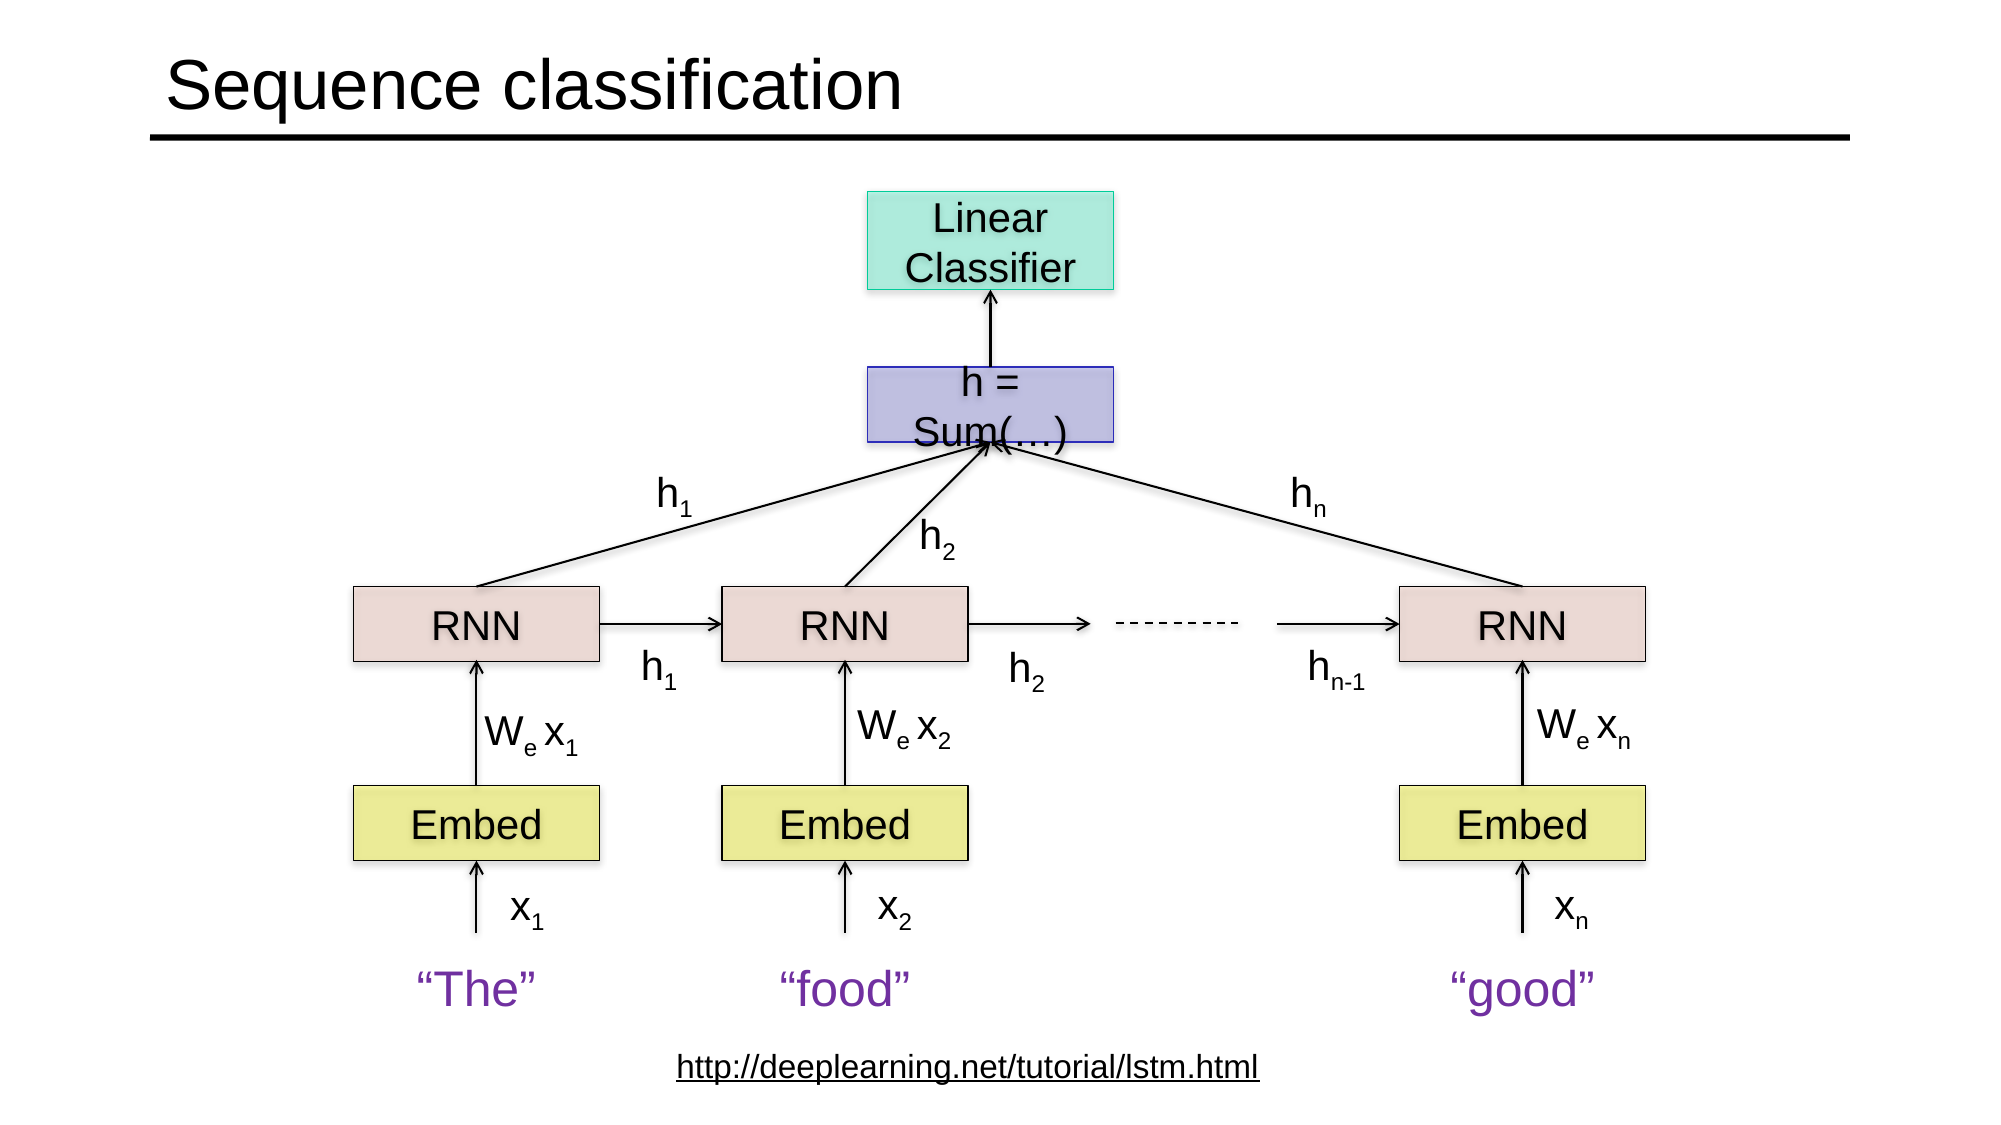

# Sequence classification

Linear Classifier
h = Sum(…)
h1
hn
h2
RNN
RNN
RNN
h1
hn-1
h2
We xn
We x2
We x1
Embed
Embed
Embed
xn
x2
x1
“The”
“food”
“good”
http://deeplearning.net/tutorial/lstm.html